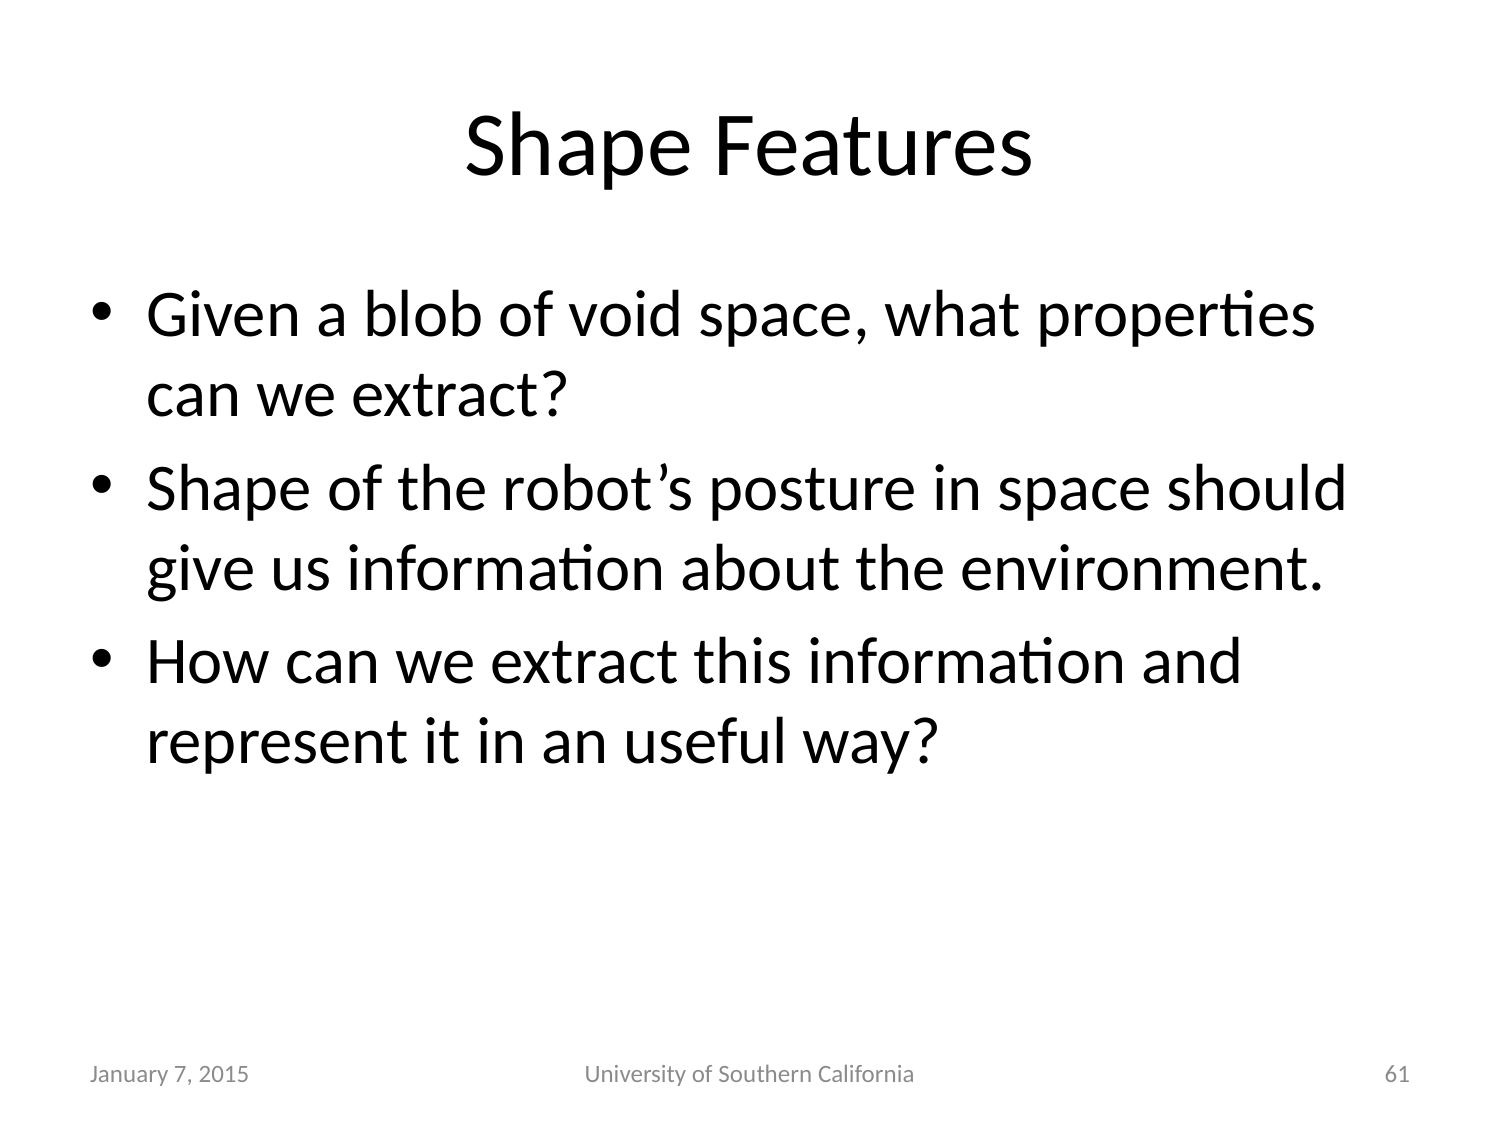

# Shape Features
Given a blob of void space, what properties can we extract?
Shape of the robot’s posture in space should give us information about the environment.
How can we extract this information and represent it in an useful way?
January 7, 2015
University of Southern California
61